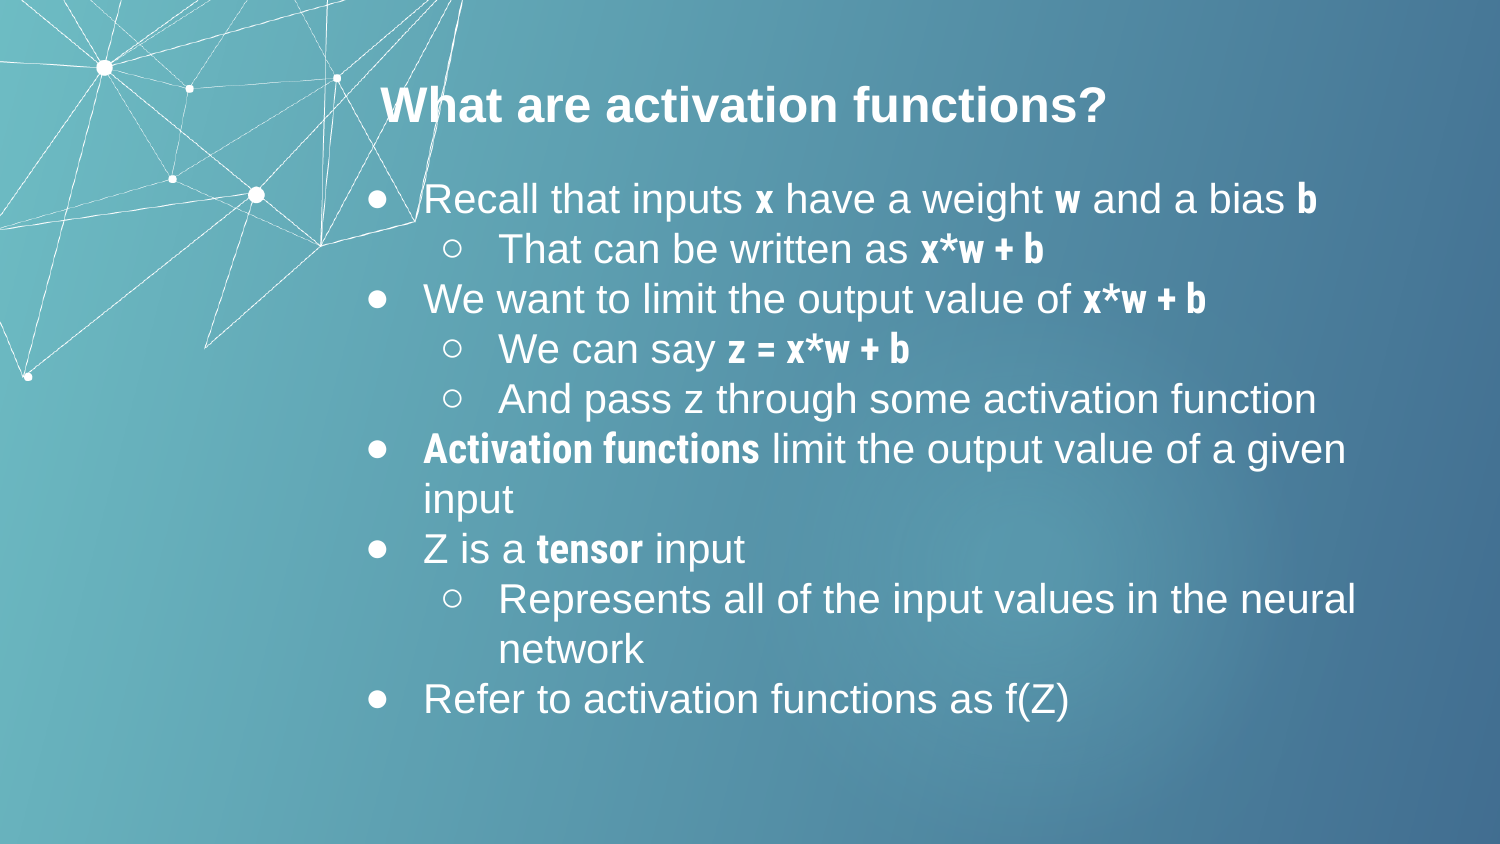

What are activation functions?
Recall that inputs x have a weight w and a bias b
That can be written as x*w + b
We want to limit the output value of x*w + b
We can say z = x*w + b
And pass z through some activation function
Activation functions limit the output value of a given input
Z is a tensor input
Represents all of the input values in the neural network
Refer to activation functions as f(Z)